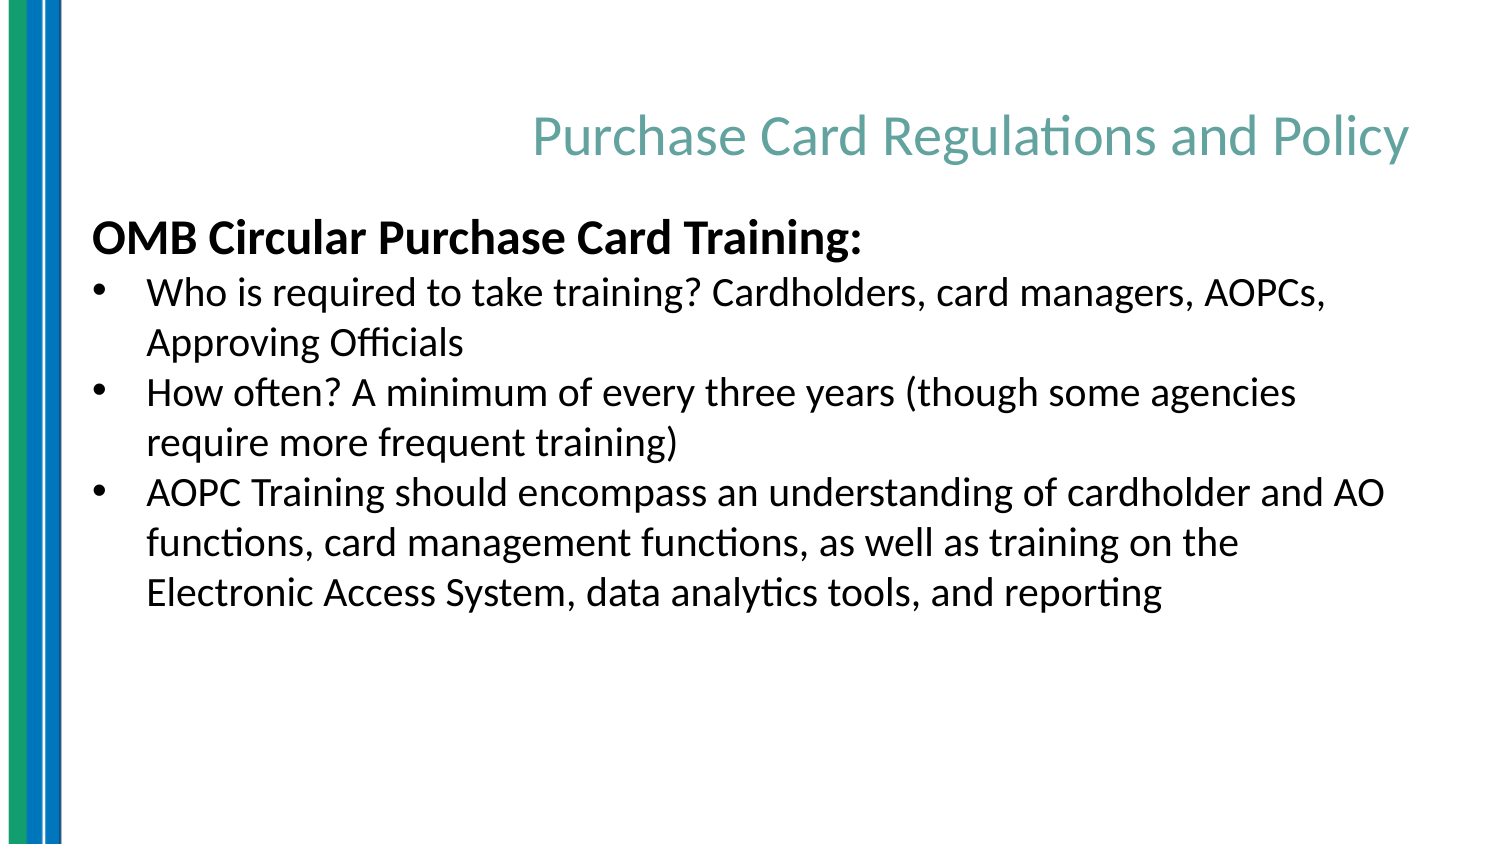

# Purchase Card Regulations and Policy
OMB Circular Purchase Card Training:
Who is required to take training? Cardholders, card managers, AOPCs, Approving Officials
How often? A minimum of every three years (though some agencies require more frequent training)
AOPC Training should encompass an understanding of cardholder and AO functions, card management functions, as well as training on the Electronic Access System, data analytics tools, and reporting